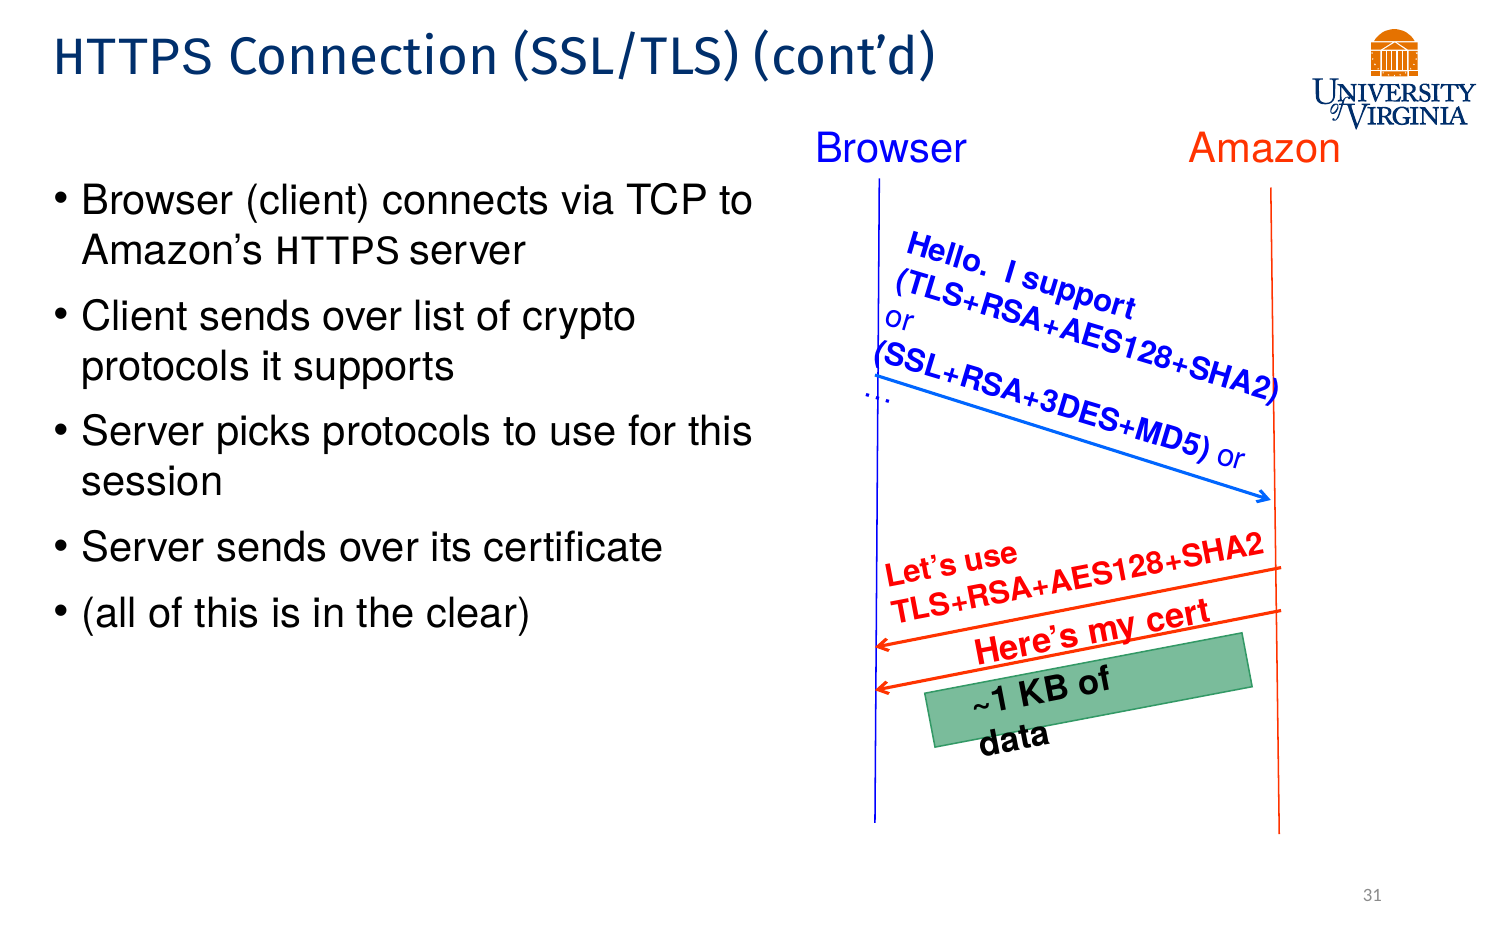

# HTTPS Connection (SSL/TLS) (cont’d)
Browser
Amazon
Browser (client) connects via TCP to Amazon’s HTTPS server
Client sends over list of crypto protocols it supports
Server picks protocols to use for this session
Server sends over its certificate
(all of this is in the clear)

Hello.  I support
(TLS+RSA+AES128+SHA2) or
(SSL+RSA+3DES+MD5) or  …

Let’s use
TLS+RSA+AES128+SHA2

Here’s my cert
~1 KB of data

31